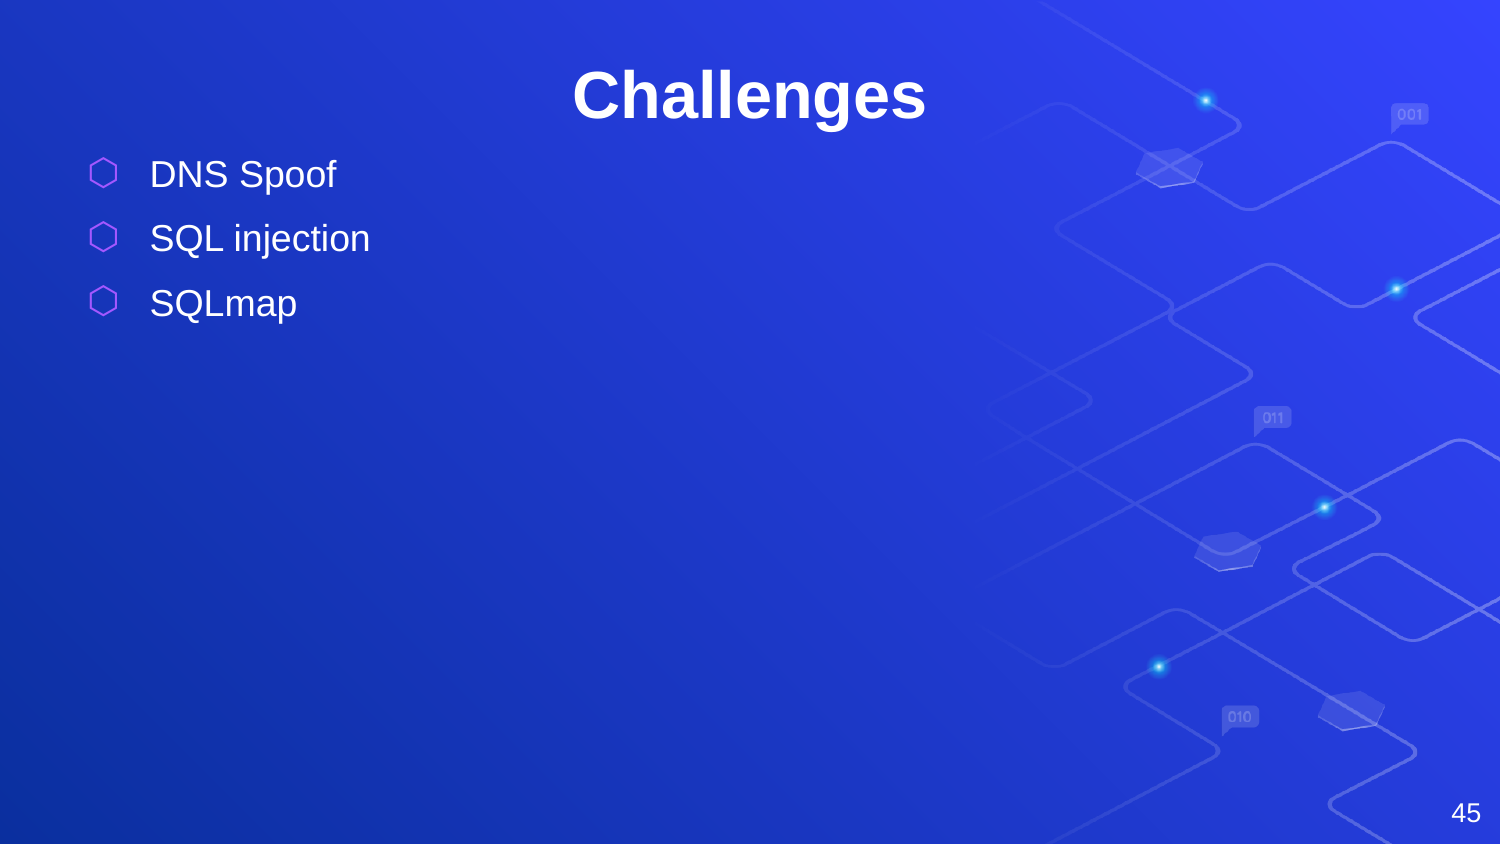

# Challenges
DNS Spoof
SQL injection
SQLmap

45